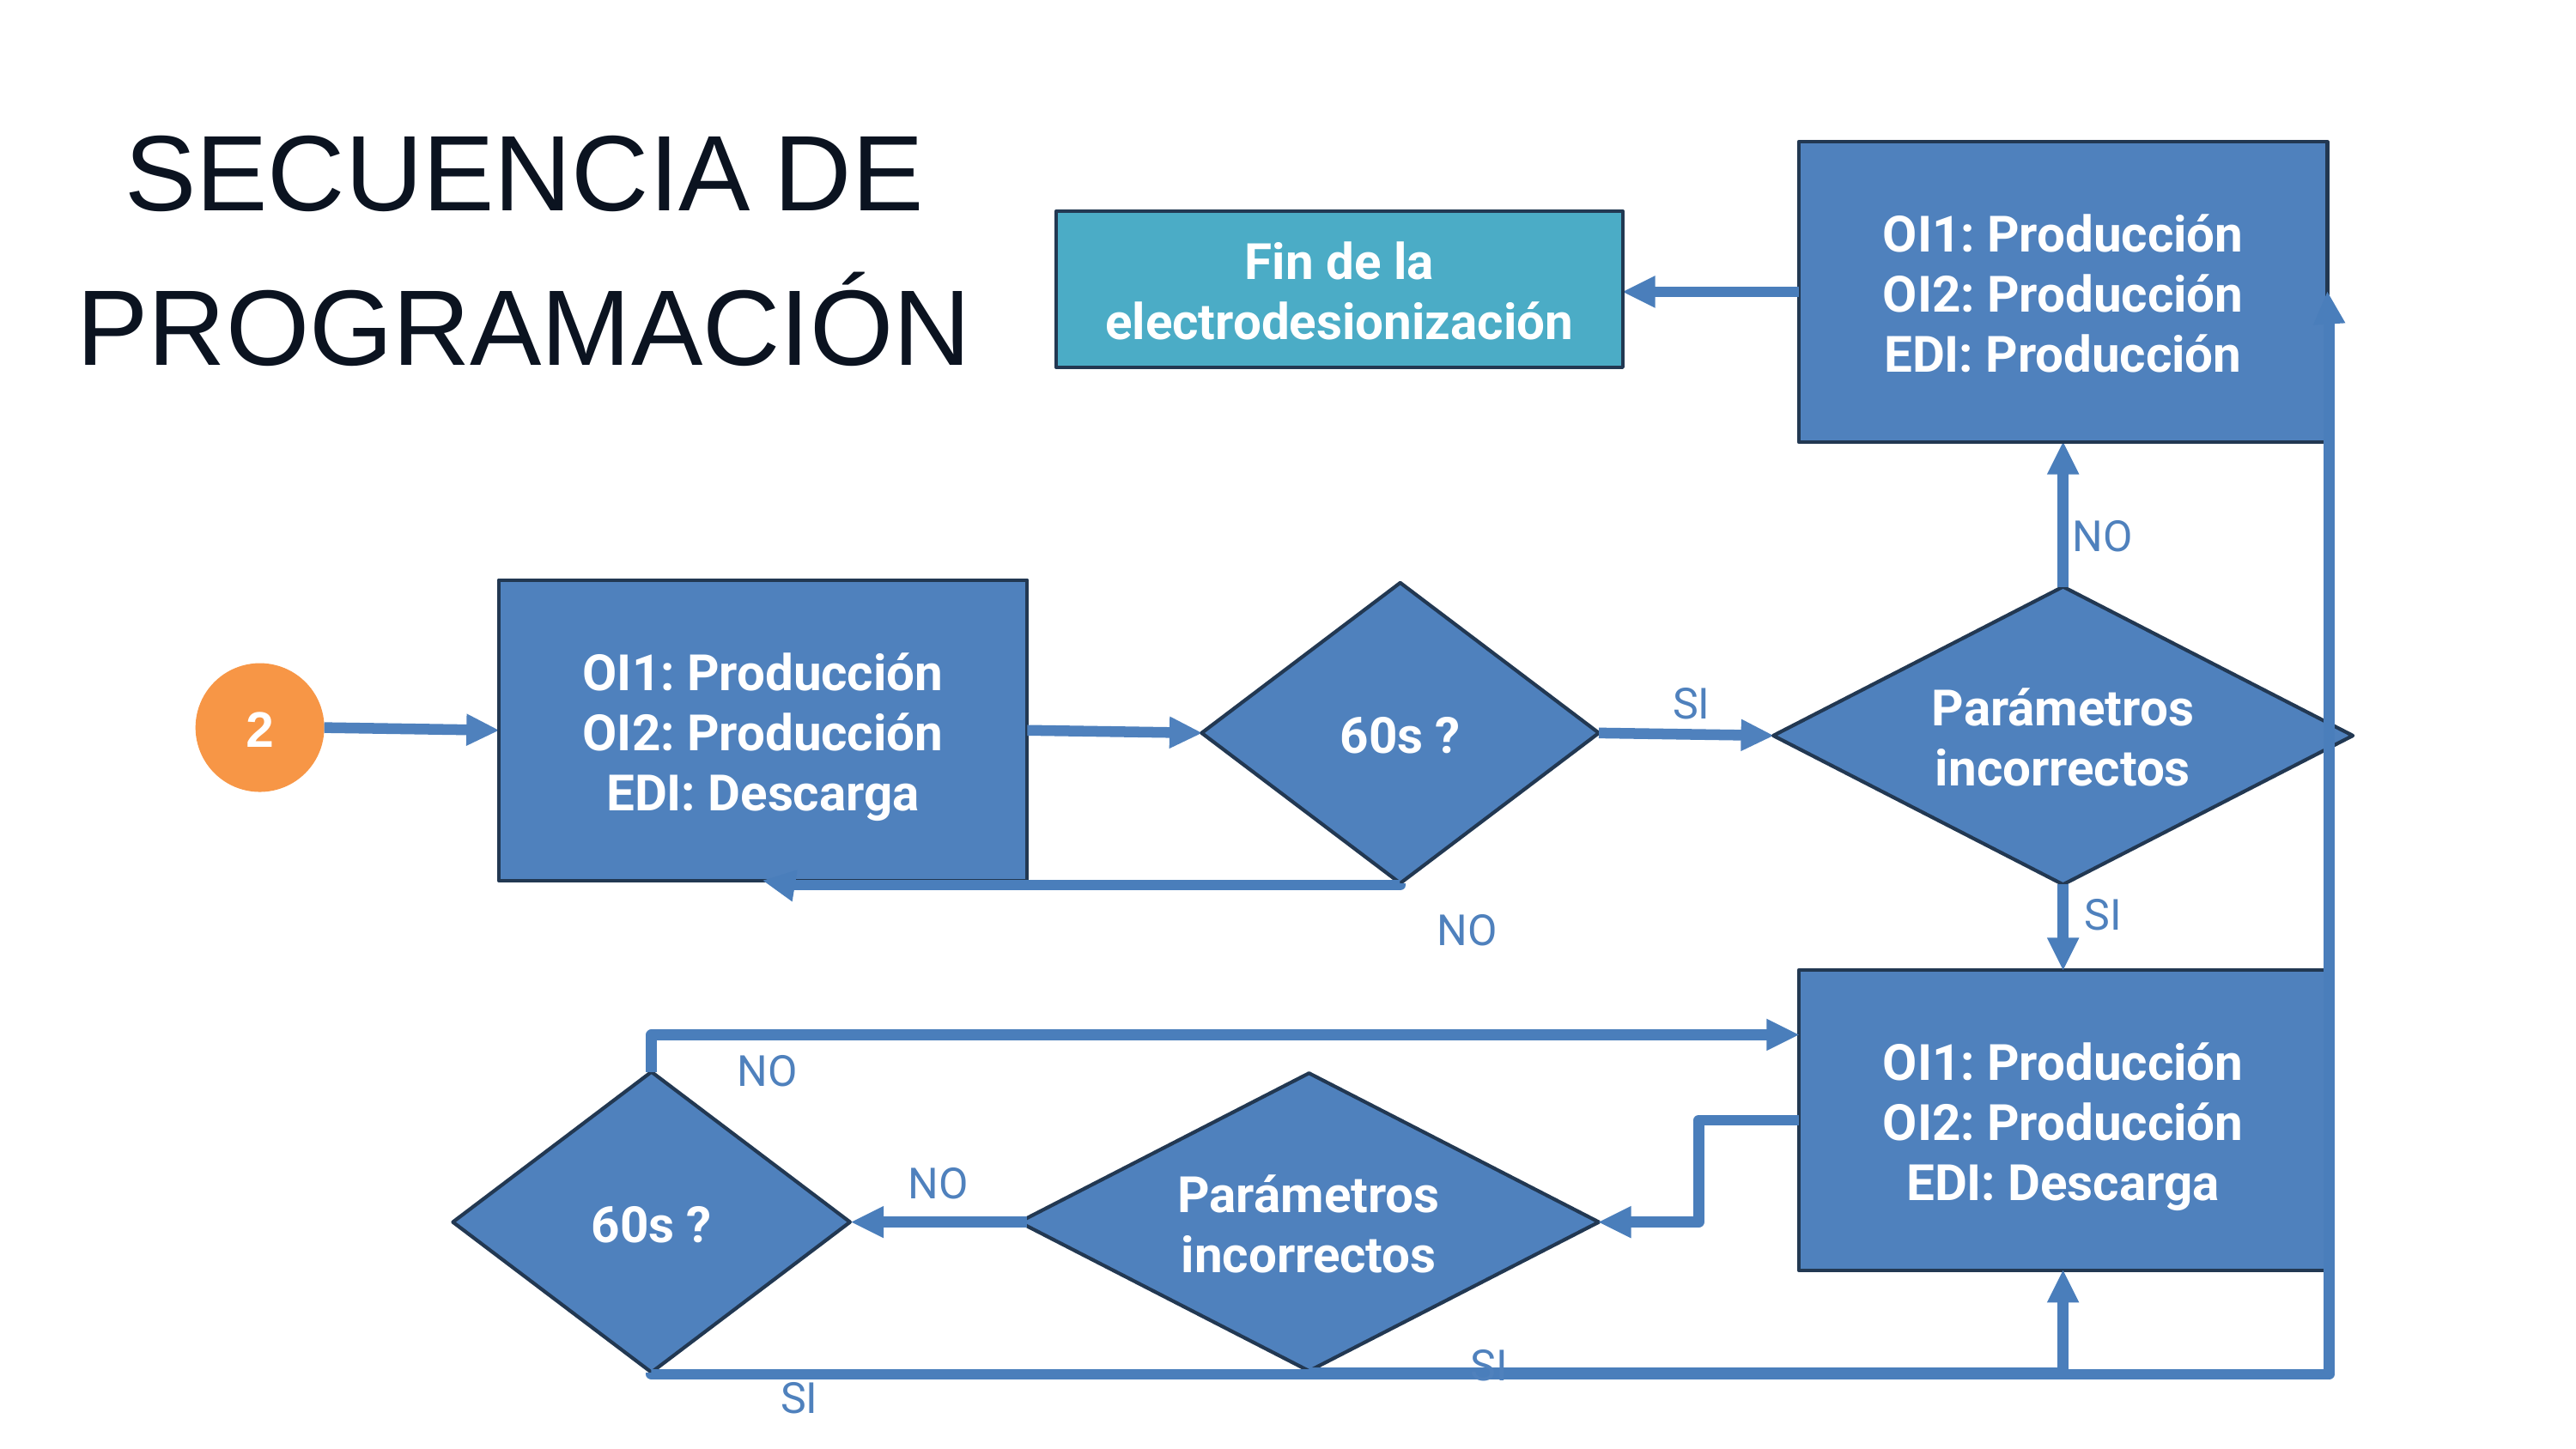

SECUENCIA DE PROGRAMACIÓN
OI1: Producción
OI2: Producción
EDI: Producción
Fin de la electrodesionización
NO
OI1: Producción
OI2: Producción
EDI: Descarga
60s ?
Parámetros incorrectos
2
SI
SI
NO
OI1: Producción
OI2: Producción
EDI: Descarga
NO
60s ?
Parámetros incorrectos
NO
SI
SI